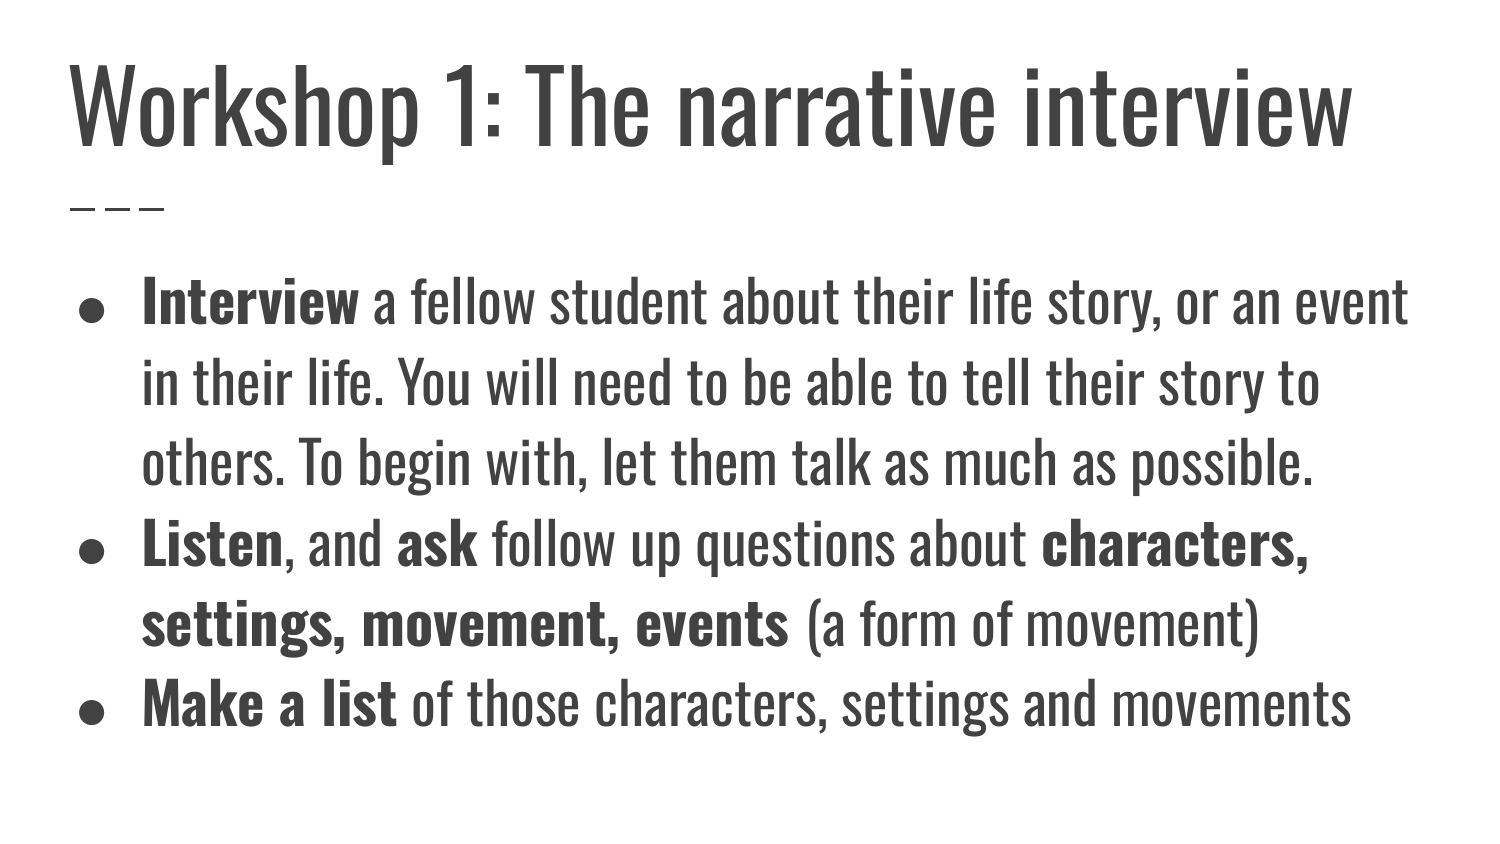

# Workshop 1: The narrative interview
Interview a fellow student about their life story, or an event in their life. You will need to be able to tell their story to others. To begin with, let them talk as much as possible.
Listen, and ask follow up questions about characters, settings, movement, events (a form of movement)
Make a list of those characters, settings and movements